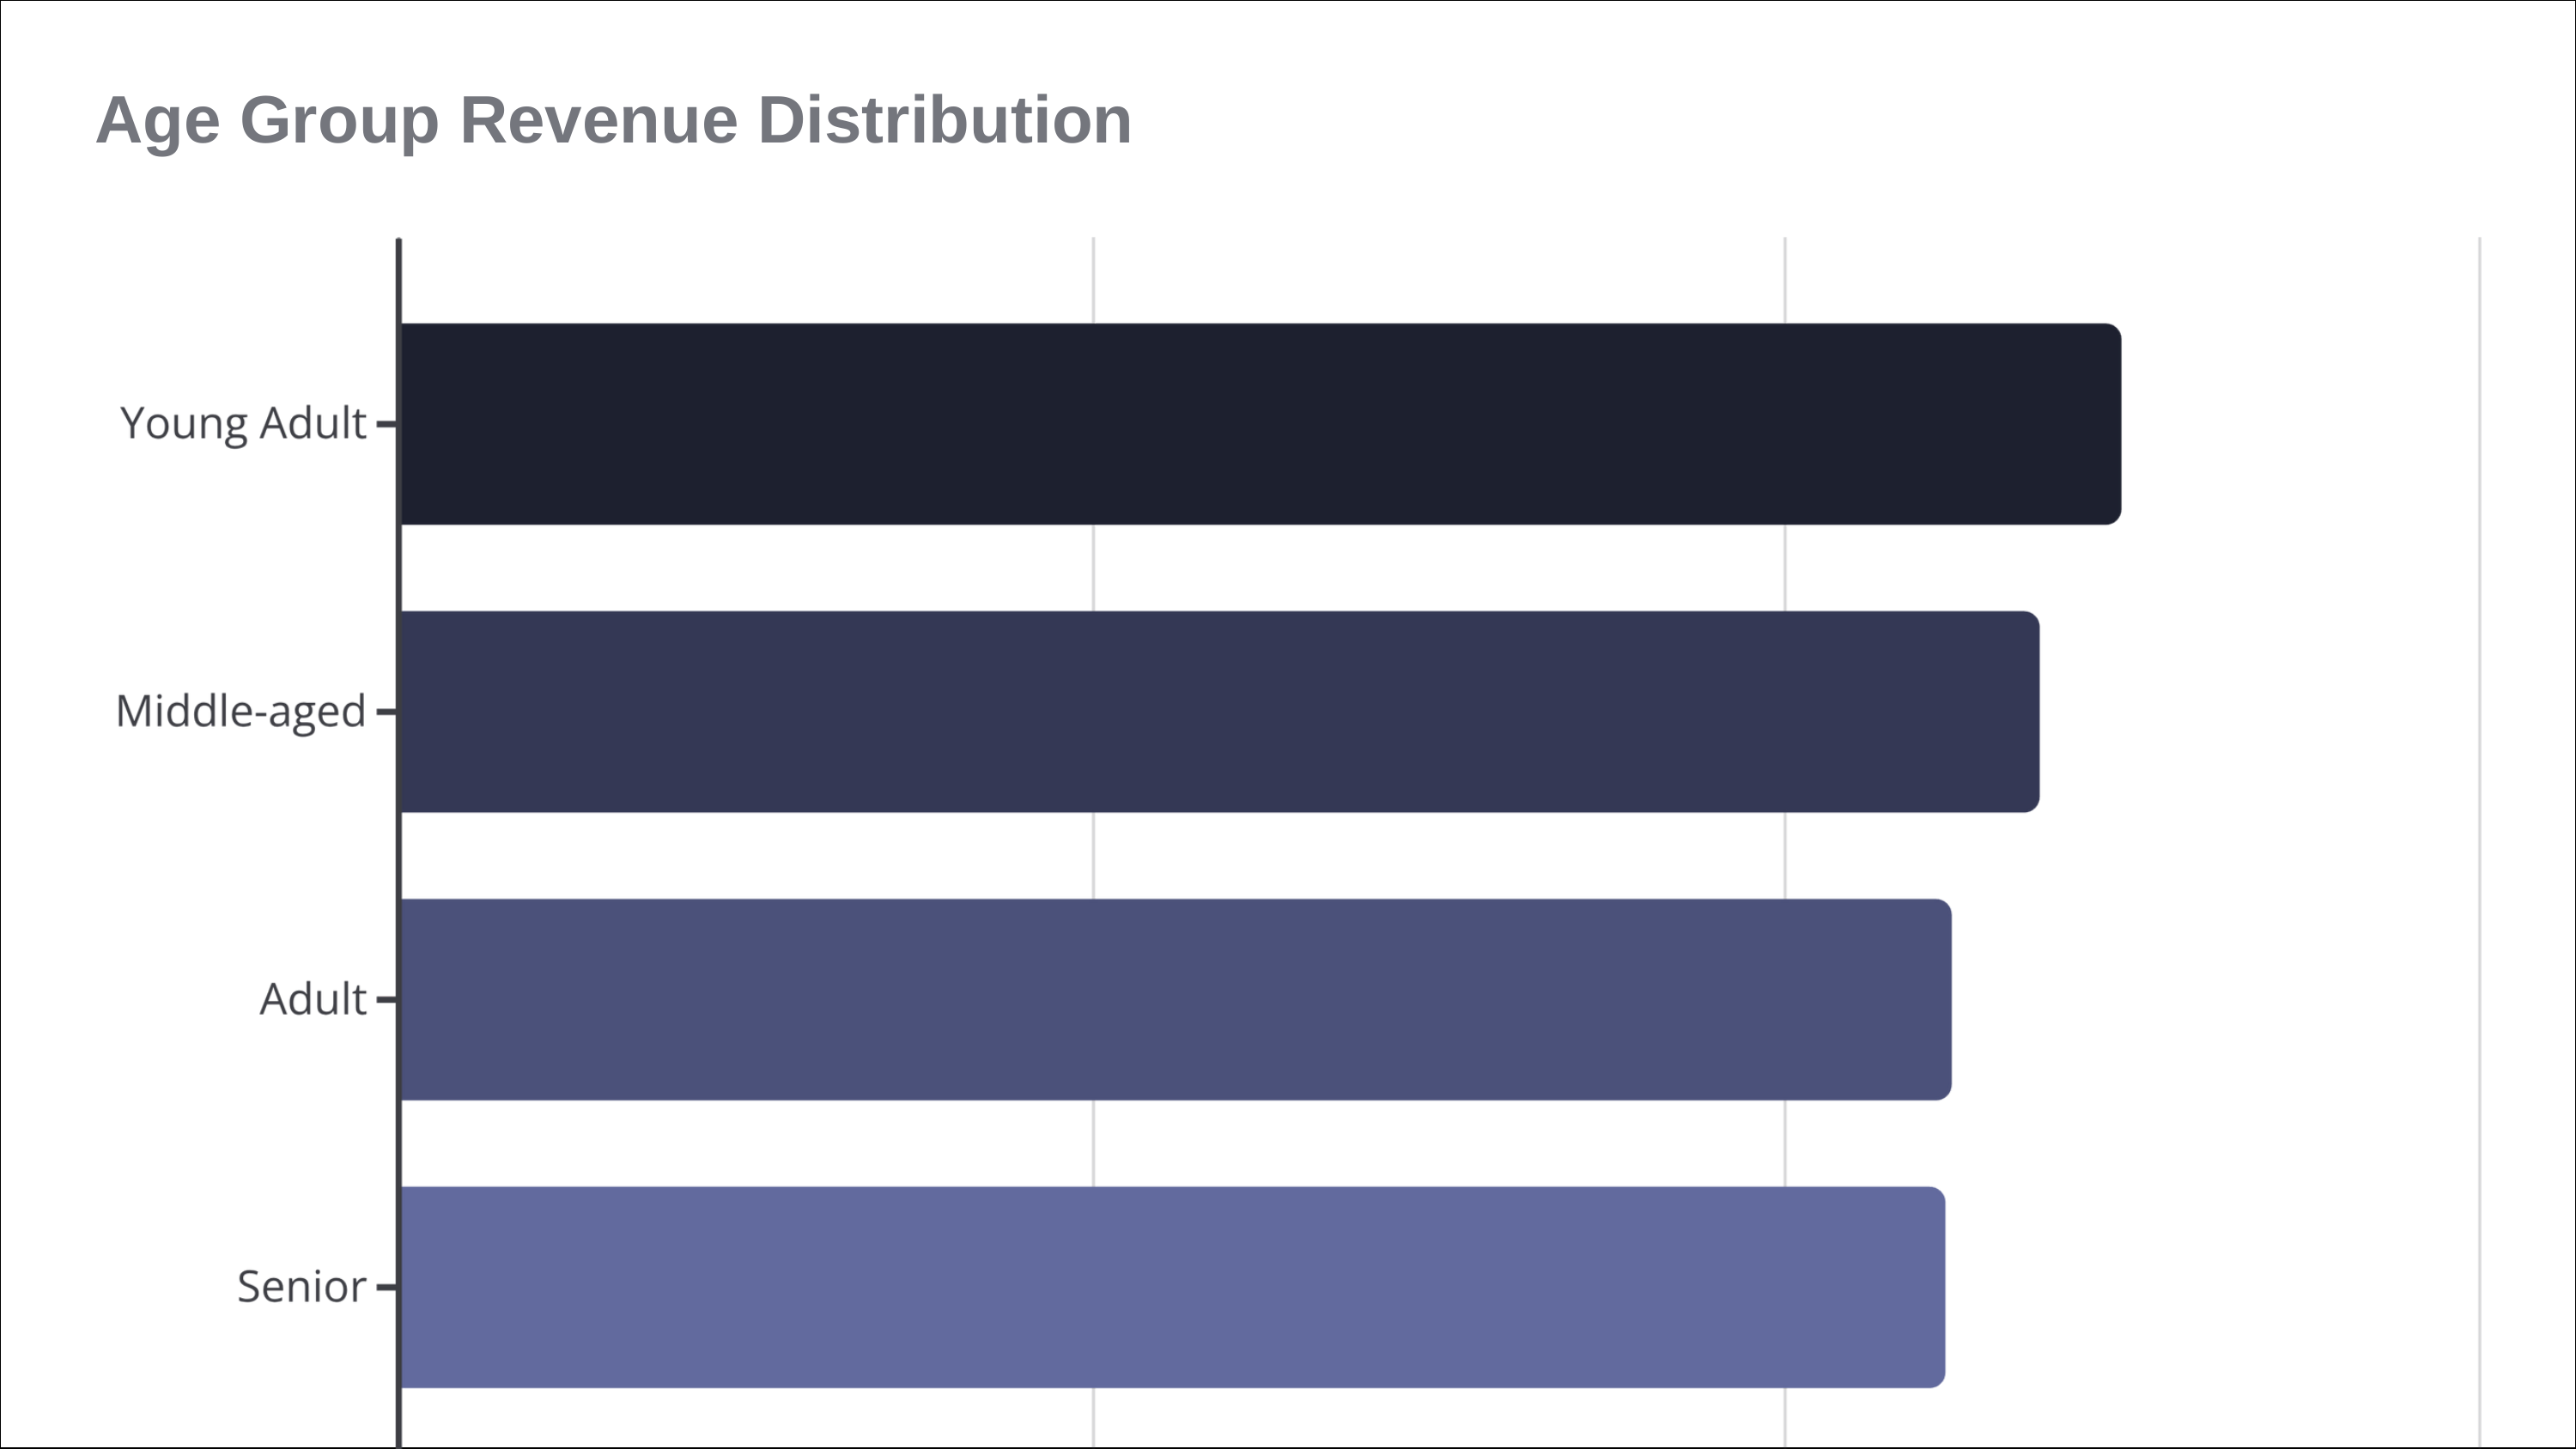

Age Group Revenue Distribution

Revenue distribution is remarkably balanced across age groups, with Young Adults leading slightly. This suggests broad market appeal and opportunities for age-specific marketing campaigns.